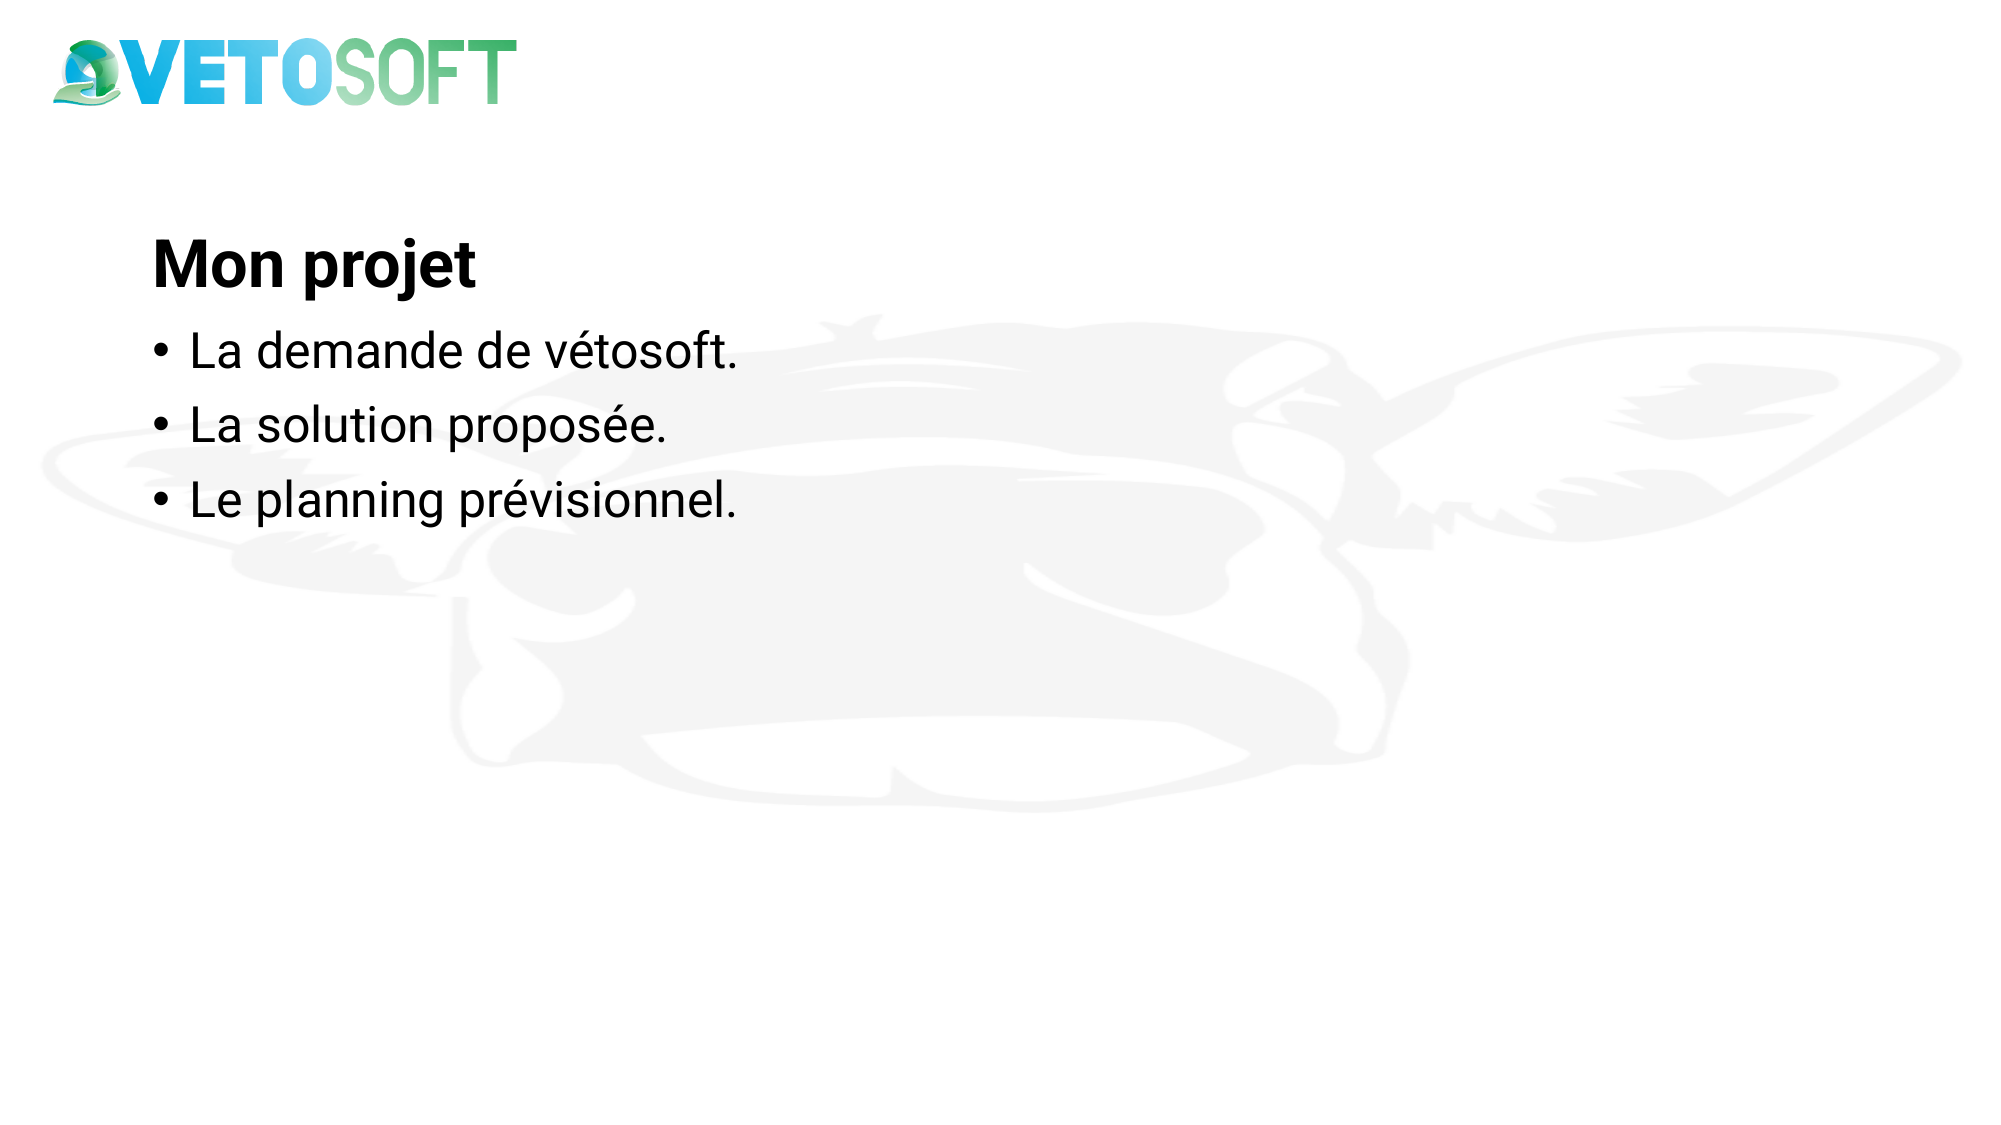

# Mon projet
La demande de vétosoft.
La solution proposée.
Le planning prévisionnel.